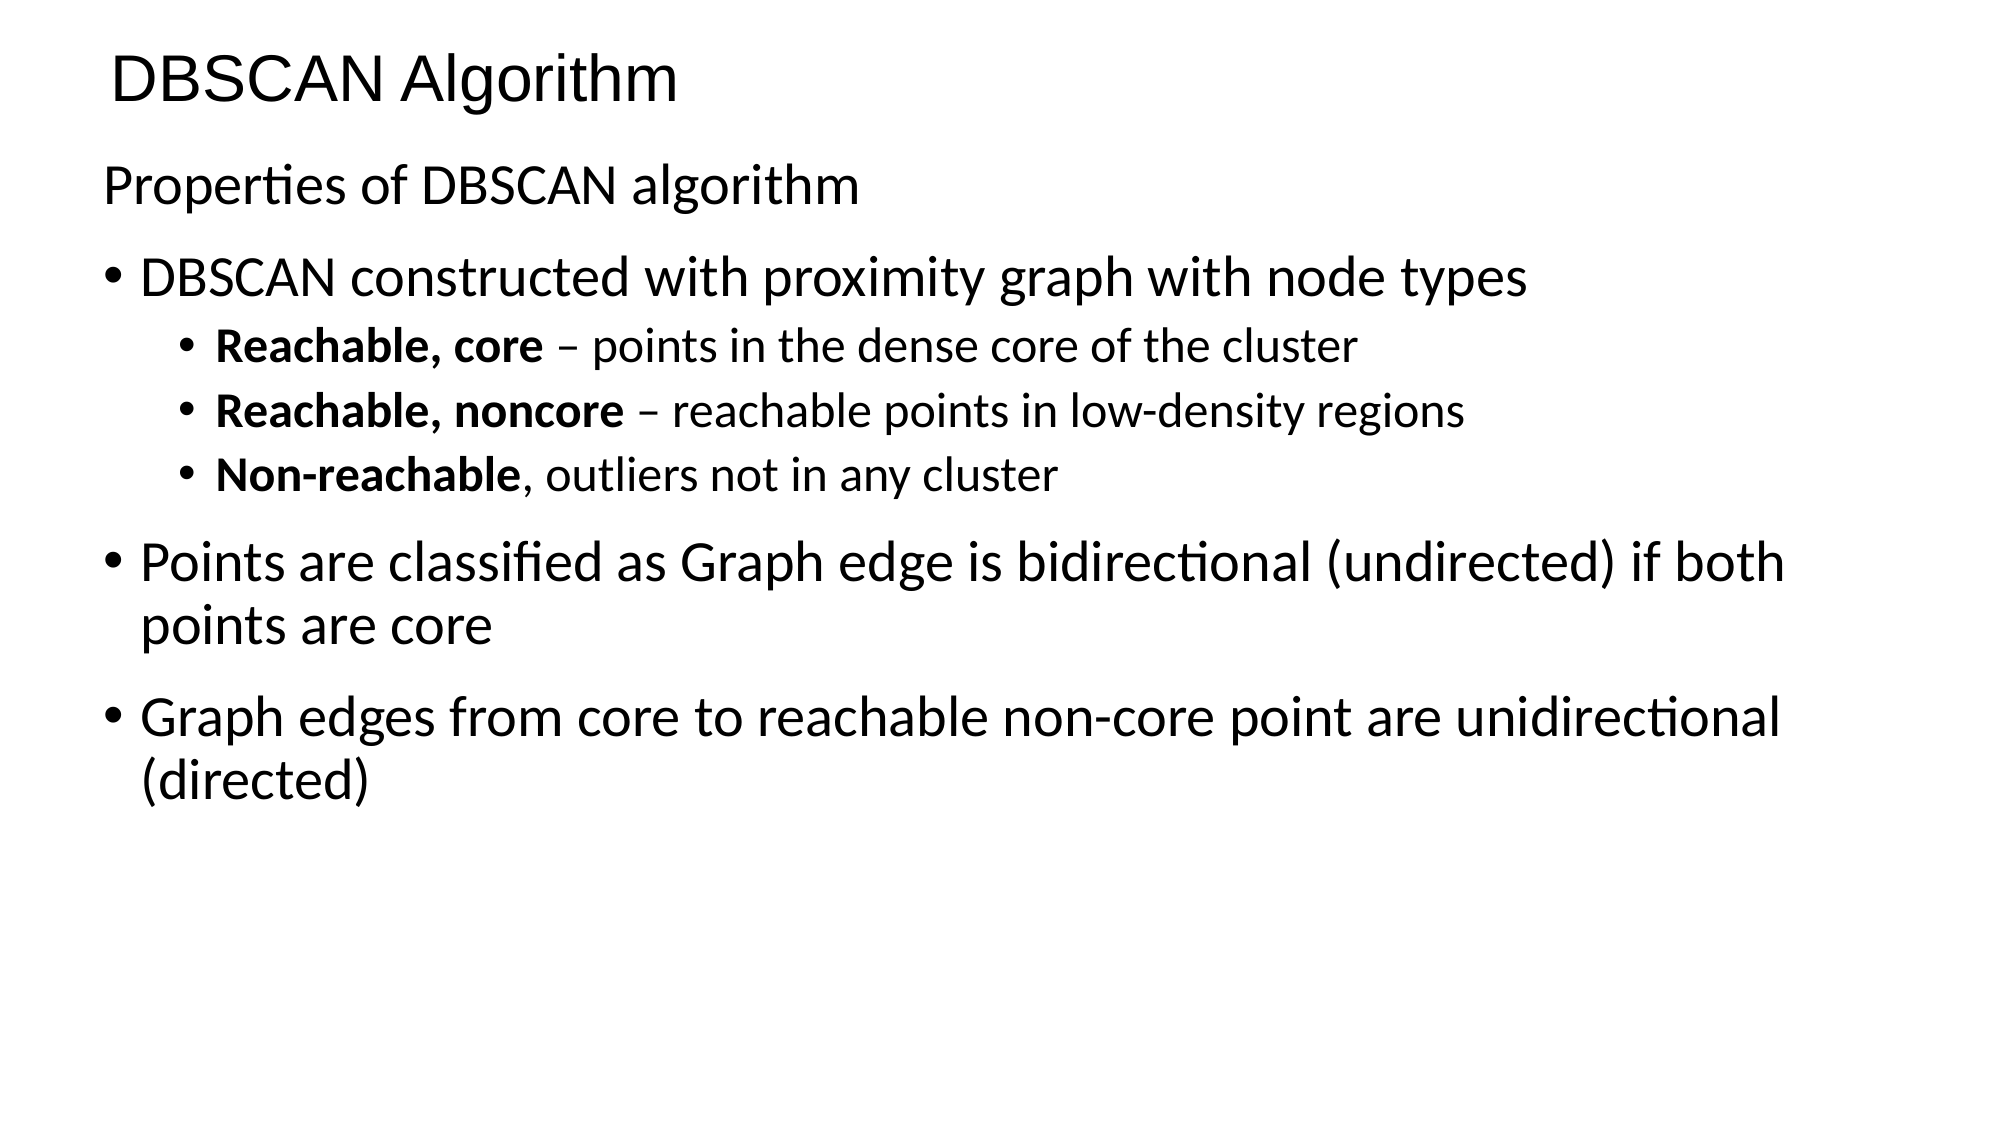

# DBSCAN Algorithm
Properties of DBSCAN algorithm
DBSCAN constructed with proximity graph with node types
Reachable, core – points in the dense core of the cluster
Reachable, noncore – reachable points in low-density regions
Non-reachable, outliers not in any cluster
Points are classified as Graph edge is bidirectional (undirected) if both points are core
Graph edges from core to reachable non-core point are unidirectional (directed)